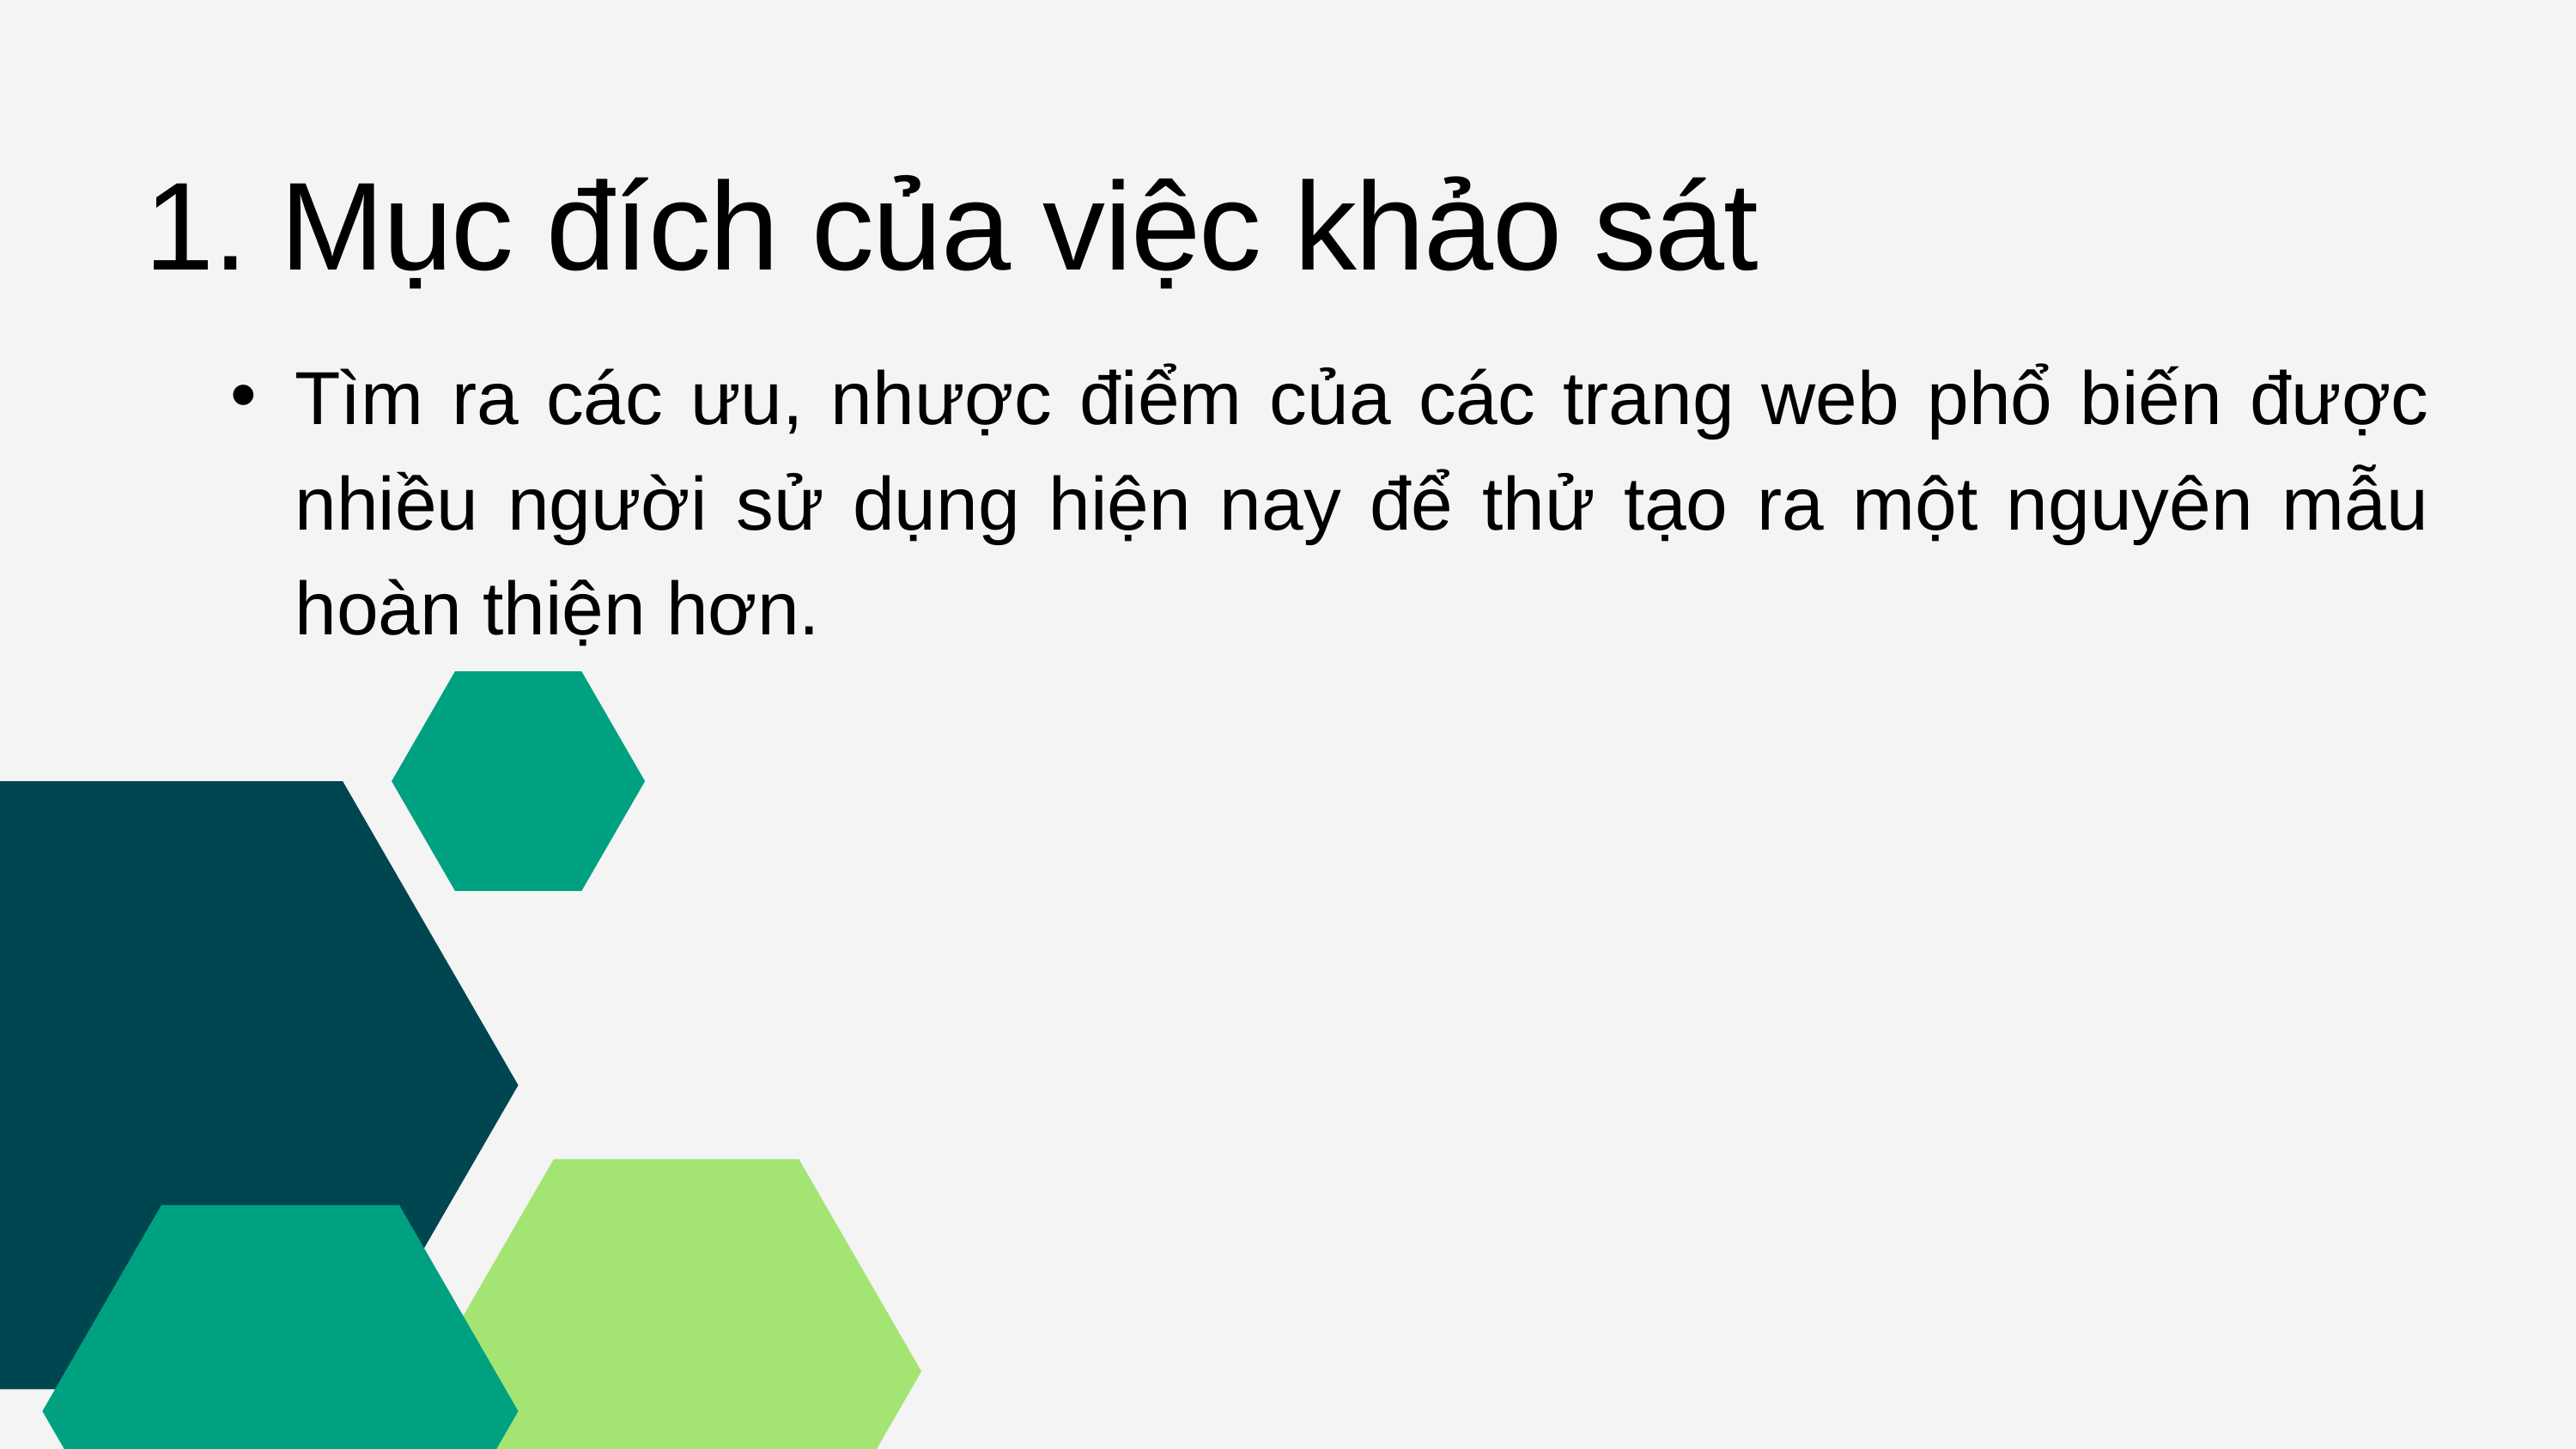

1. Mục đích của việc khảo sát
Tìm ra các ưu, nhược điểm của các trang web phổ biến được nhiều người sử dụng hiện nay để thử tạo ra một nguyên mẫu hoàn thiện hơn.